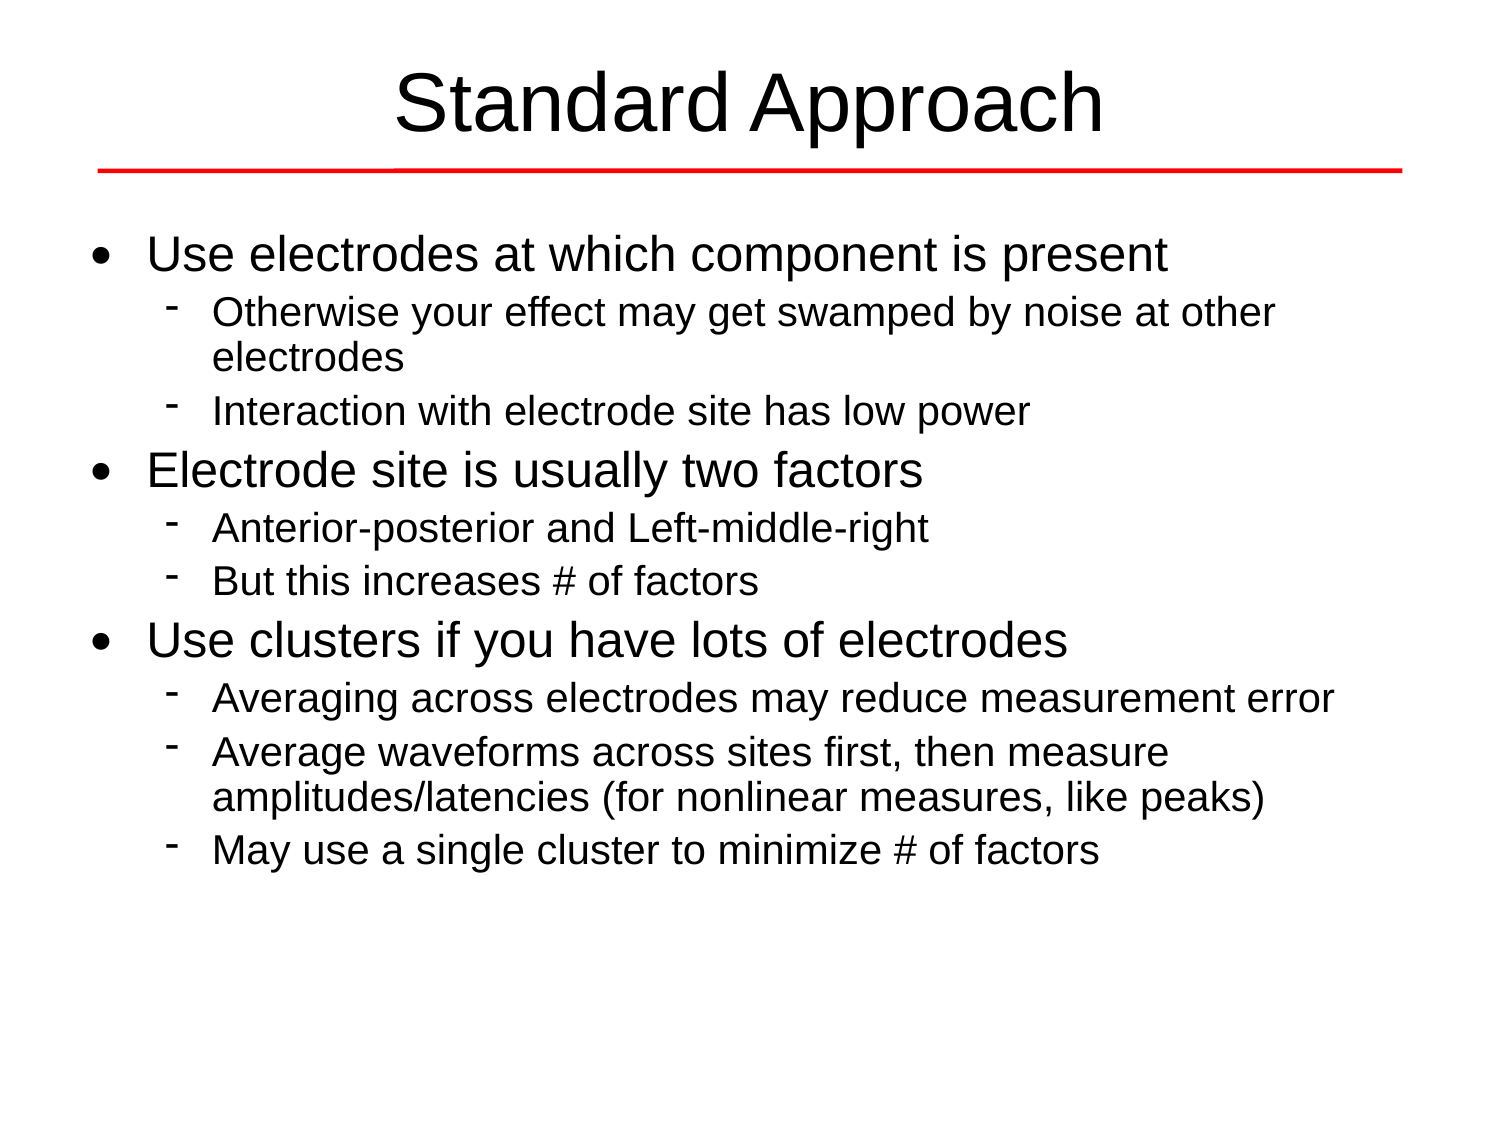

# Standard Approach
Use electrodes at which component is present
Otherwise your effect may get swamped by noise at other electrodes
Interaction with electrode site has low power
Electrode site is usually two factors
Anterior-posterior and Left-middle-right
But this increases # of factors
Use clusters if you have lots of electrodes
Averaging across electrodes may reduce measurement error
Average waveforms across sites first, then measure amplitudes/latencies (for nonlinear measures, like peaks)
May use a single cluster to minimize # of factors